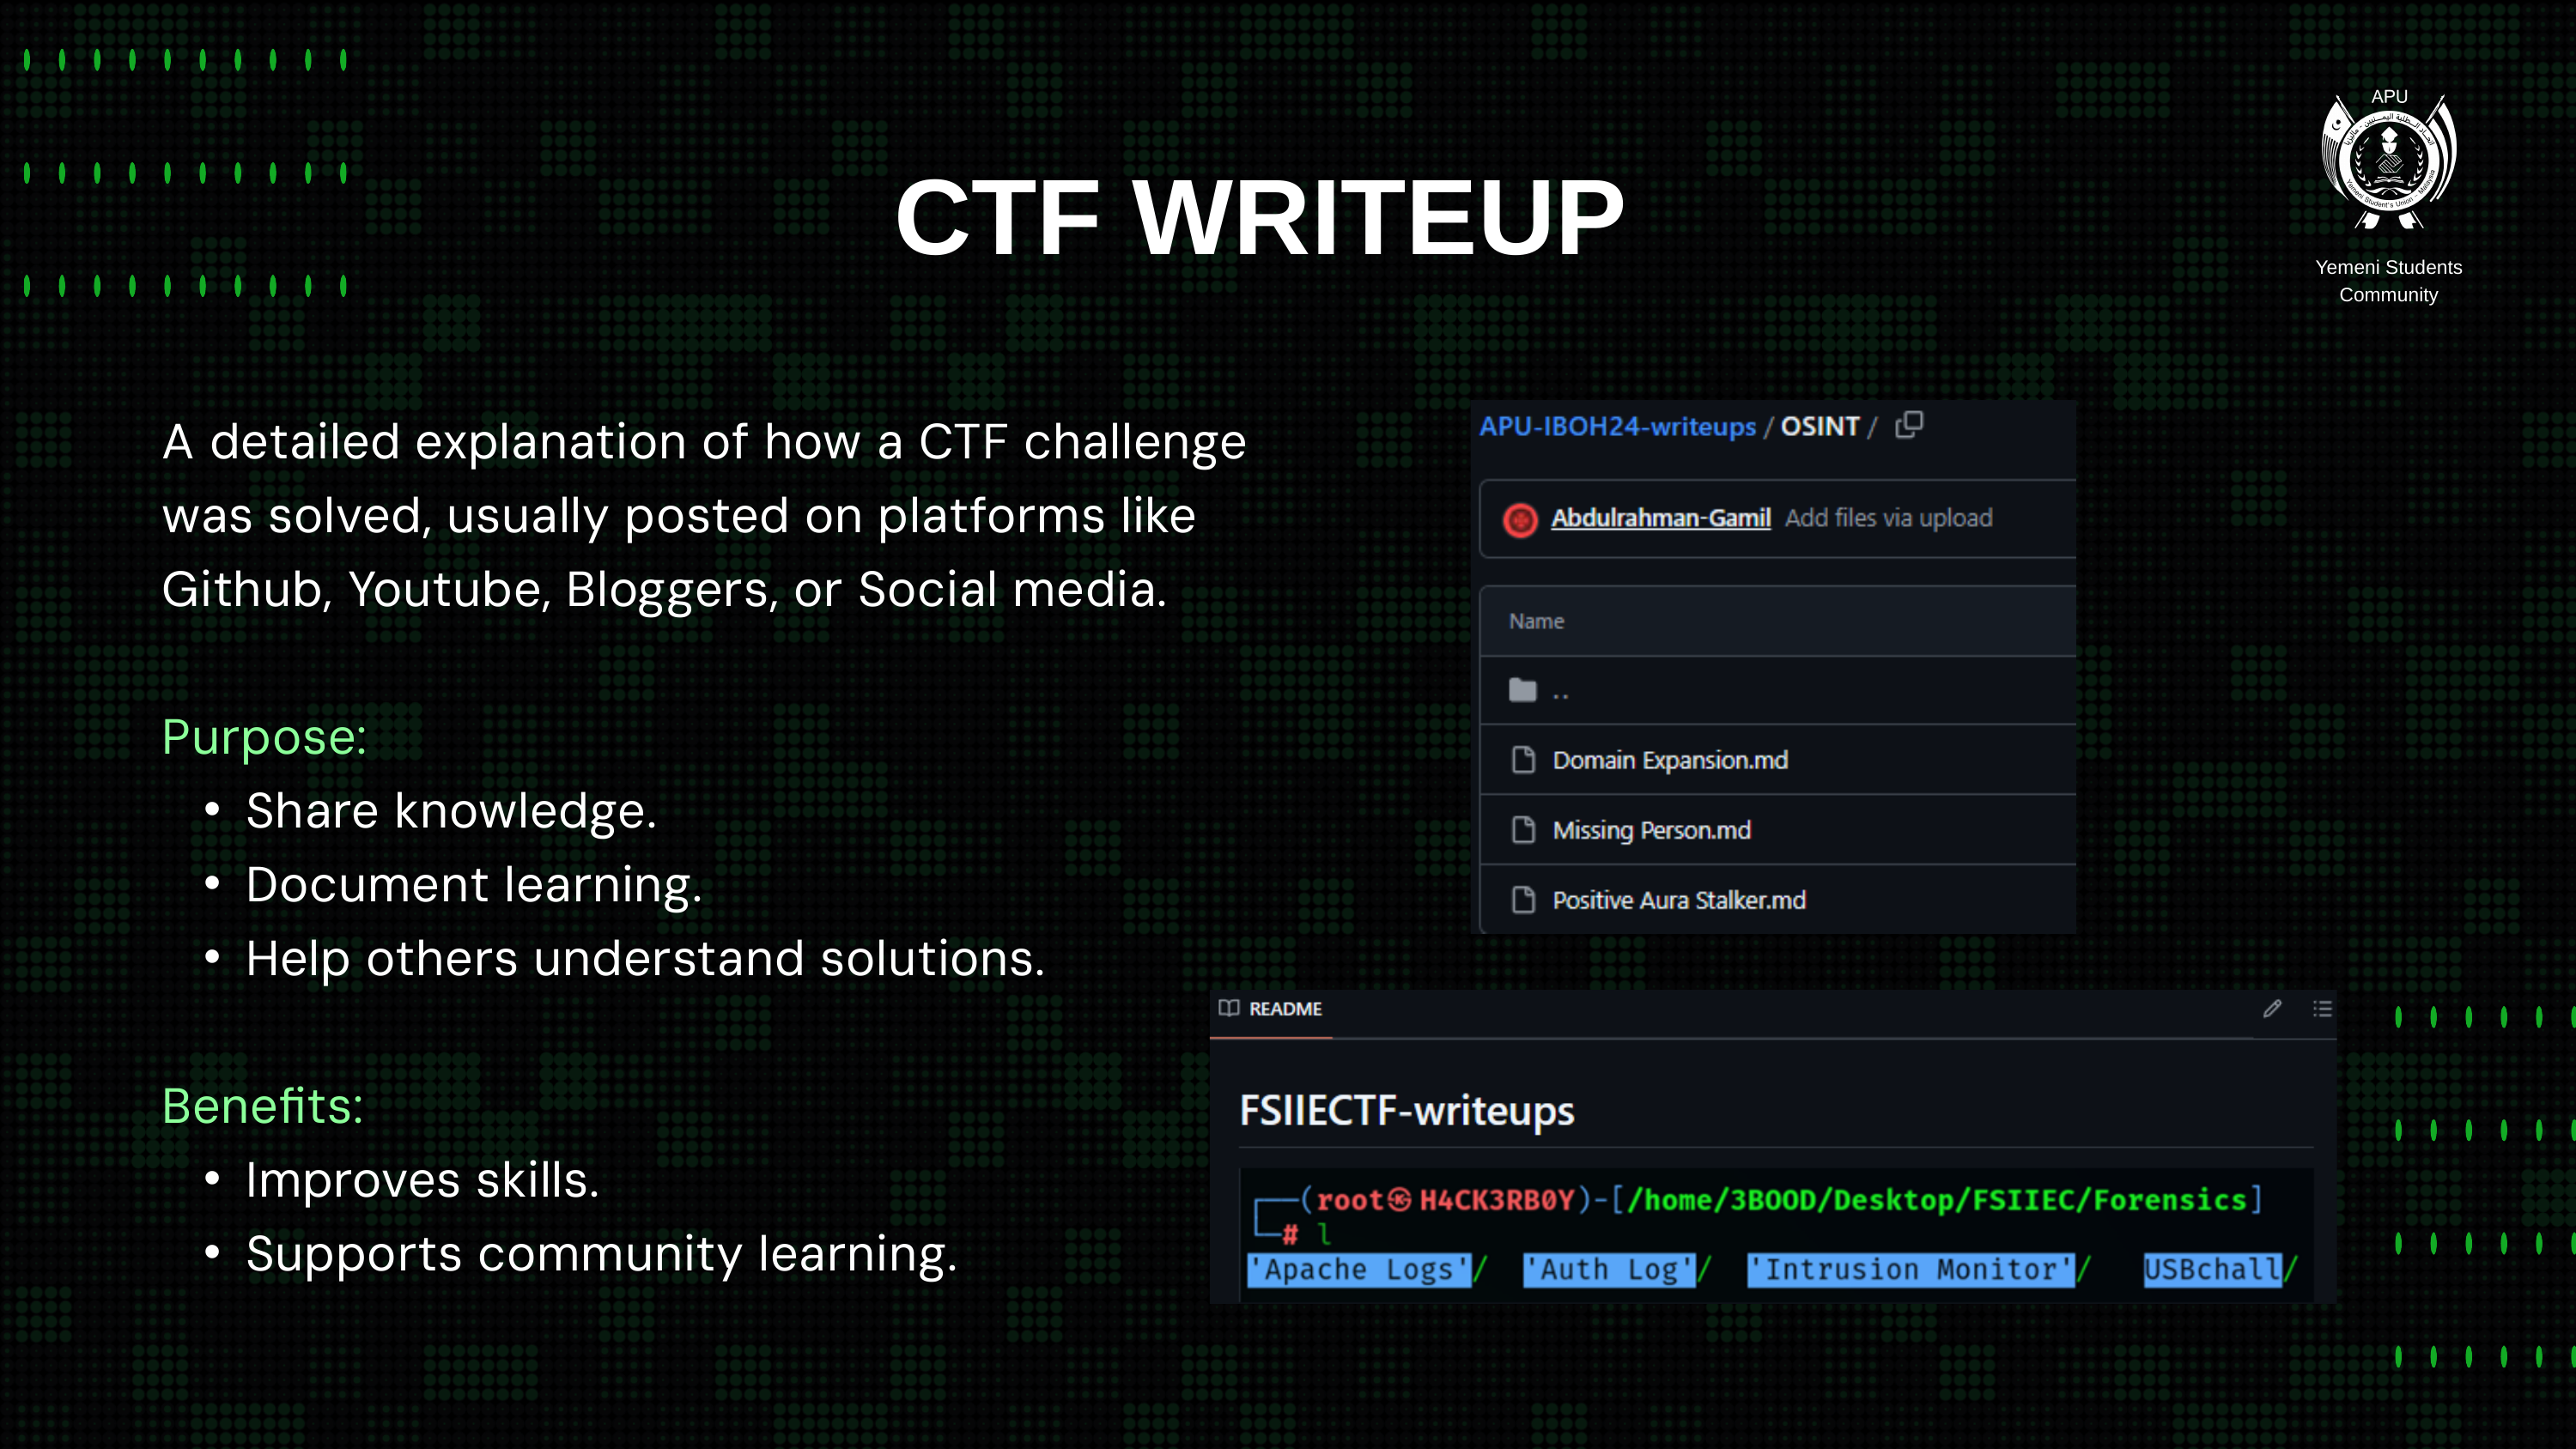

Yemeni Students Community
CTF WRITEUP
A detailed explanation of how a CTF challenge was solved, usually posted on platforms like Github, Youtube, Bloggers, or Social media.

Purpose:
Share knowledge.
Document learning.
Help others understand solutions.

Benefits:
Improves skills.
Supports community learning.